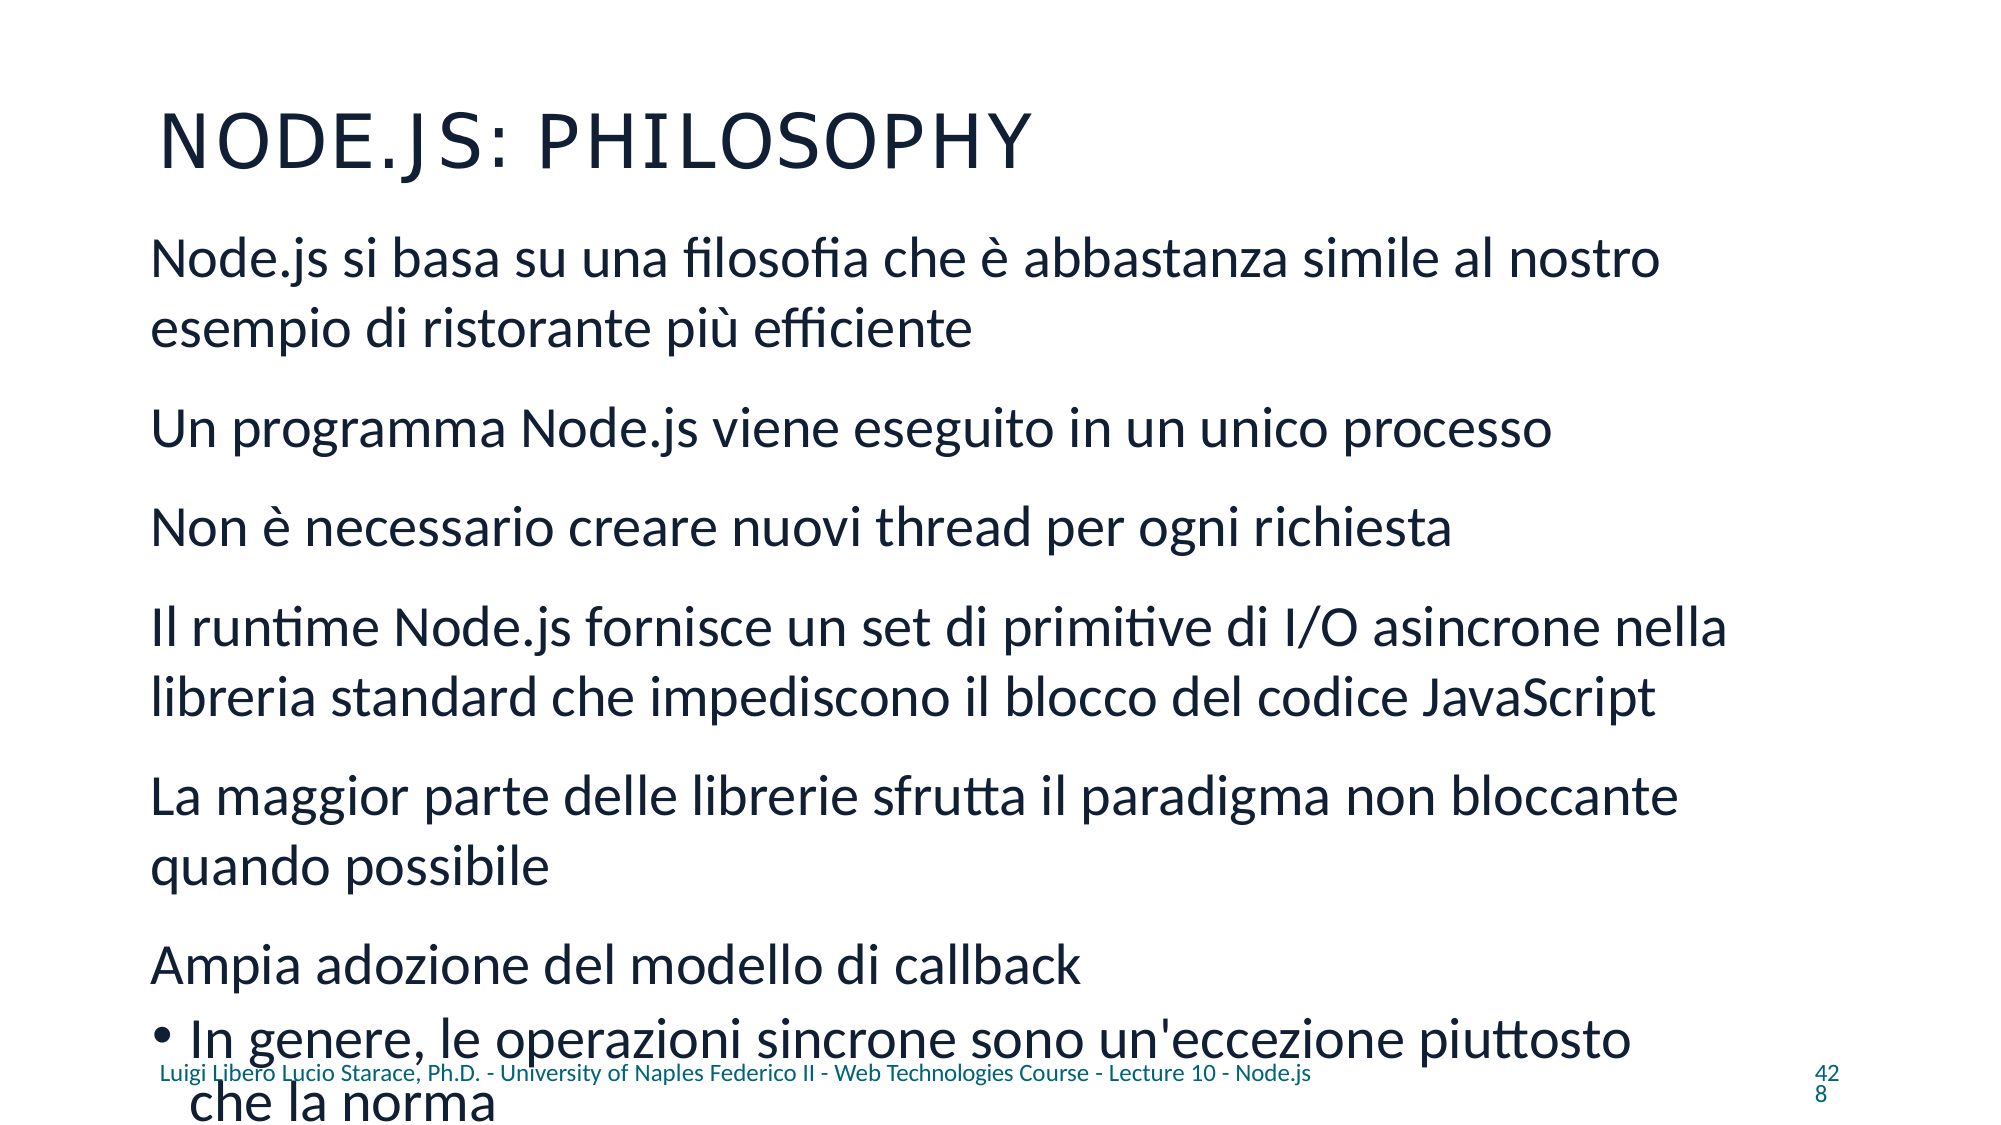

# NODE.JS: PHILOSOPHY
Node.js si basa su una filosofia che è abbastanza simile al nostro esempio di ristorante più efficiente
Un programma Node.js viene eseguito in un unico processo
Non è necessario creare nuovi thread per ogni richiesta
Il runtime Node.js fornisce un set di primitive di I/O asincrone nella libreria standard che impediscono il blocco del codice JavaScript
La maggior parte delle librerie sfrutta il paradigma non bloccante quando possibile
Ampia adozione del modello di callback
In genere, le operazioni sincrone sono un'eccezione piuttosto che la norma
Luigi Libero Lucio Starace, Ph.D. - University of Naples Federico II - Web Technologies Course - Lecture 10 - Node.js
428